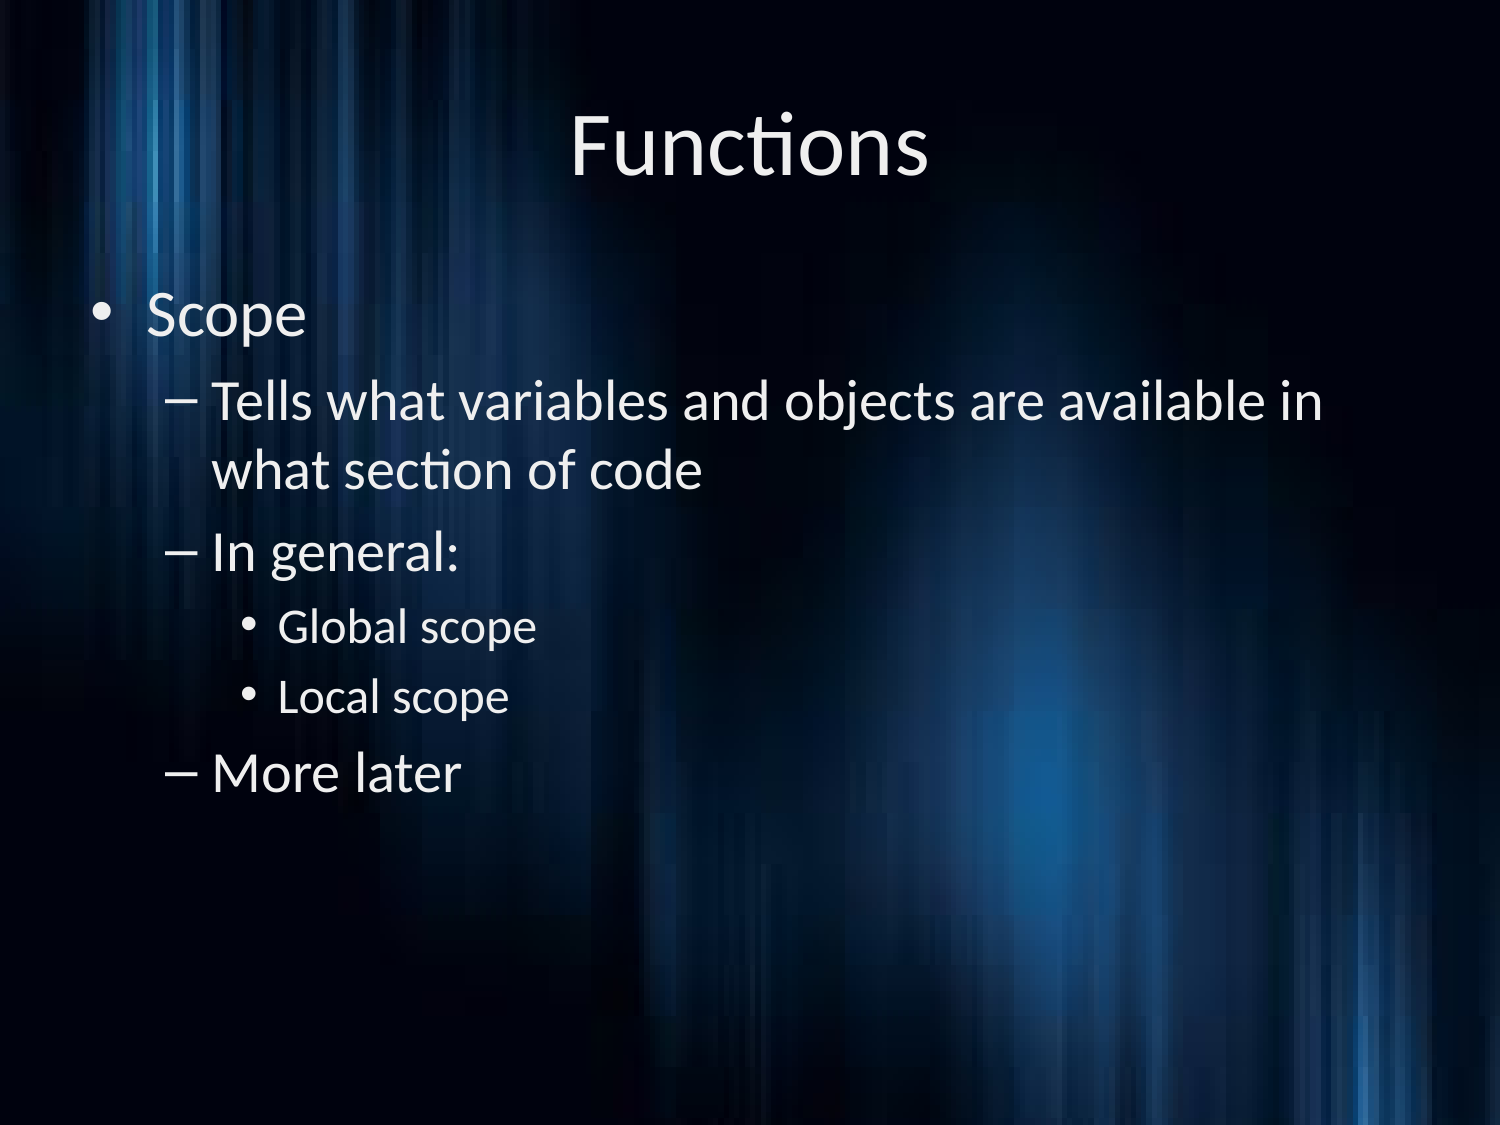

# Functions
Scope
Tells what variables and objects are available in what section of code
In general:
Global scope
Local scope
More later